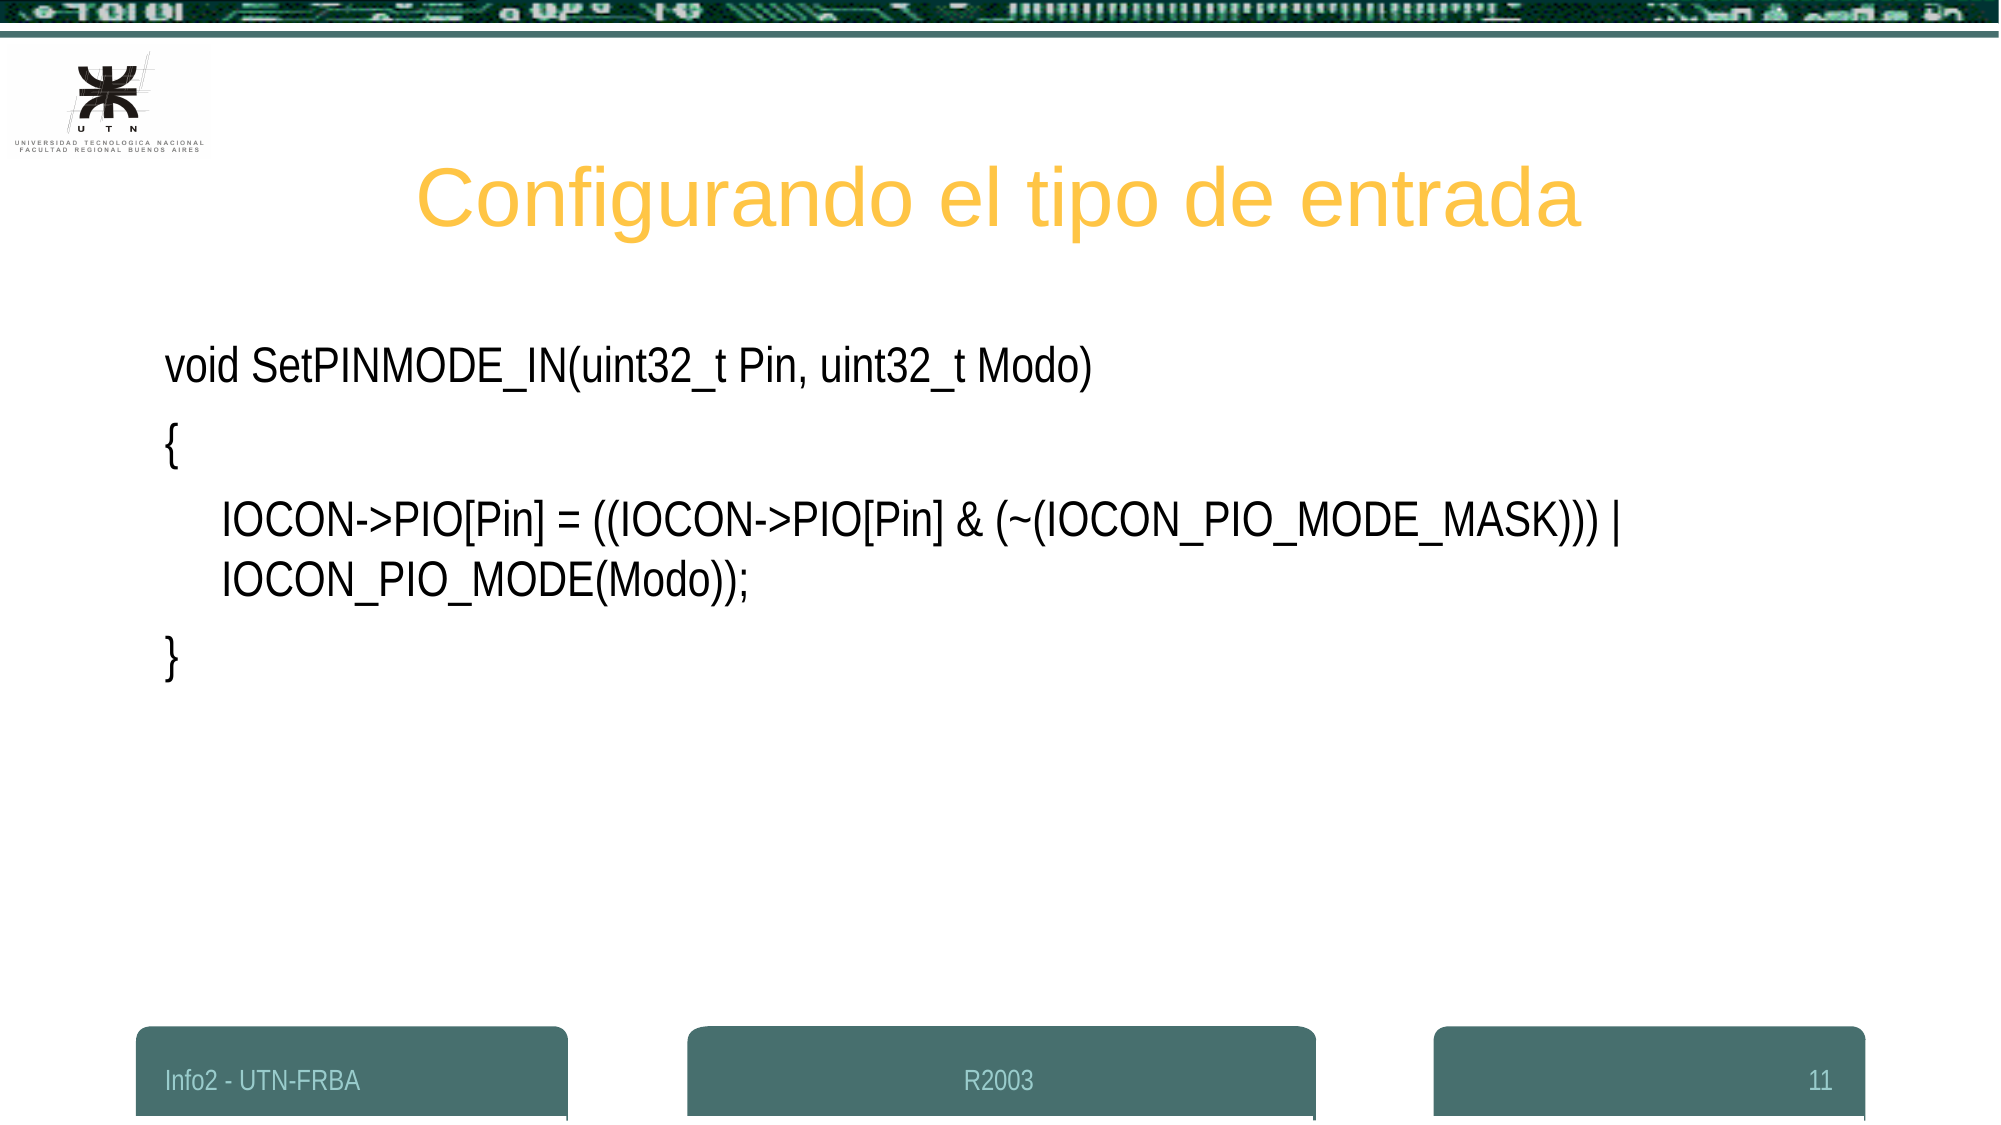

# Configurando el tipo de entrada
void SetPINMODE_IN(uint32_t Pin, uint32_t Modo)
{
	IOCON->PIO[Pin] = ((IOCON->PIO[Pin] & (~(IOCON_PIO_MODE_MASK))) | IOCON_PIO_MODE(Modo));
}

Info2 - UTN-FRBA
R2003
11